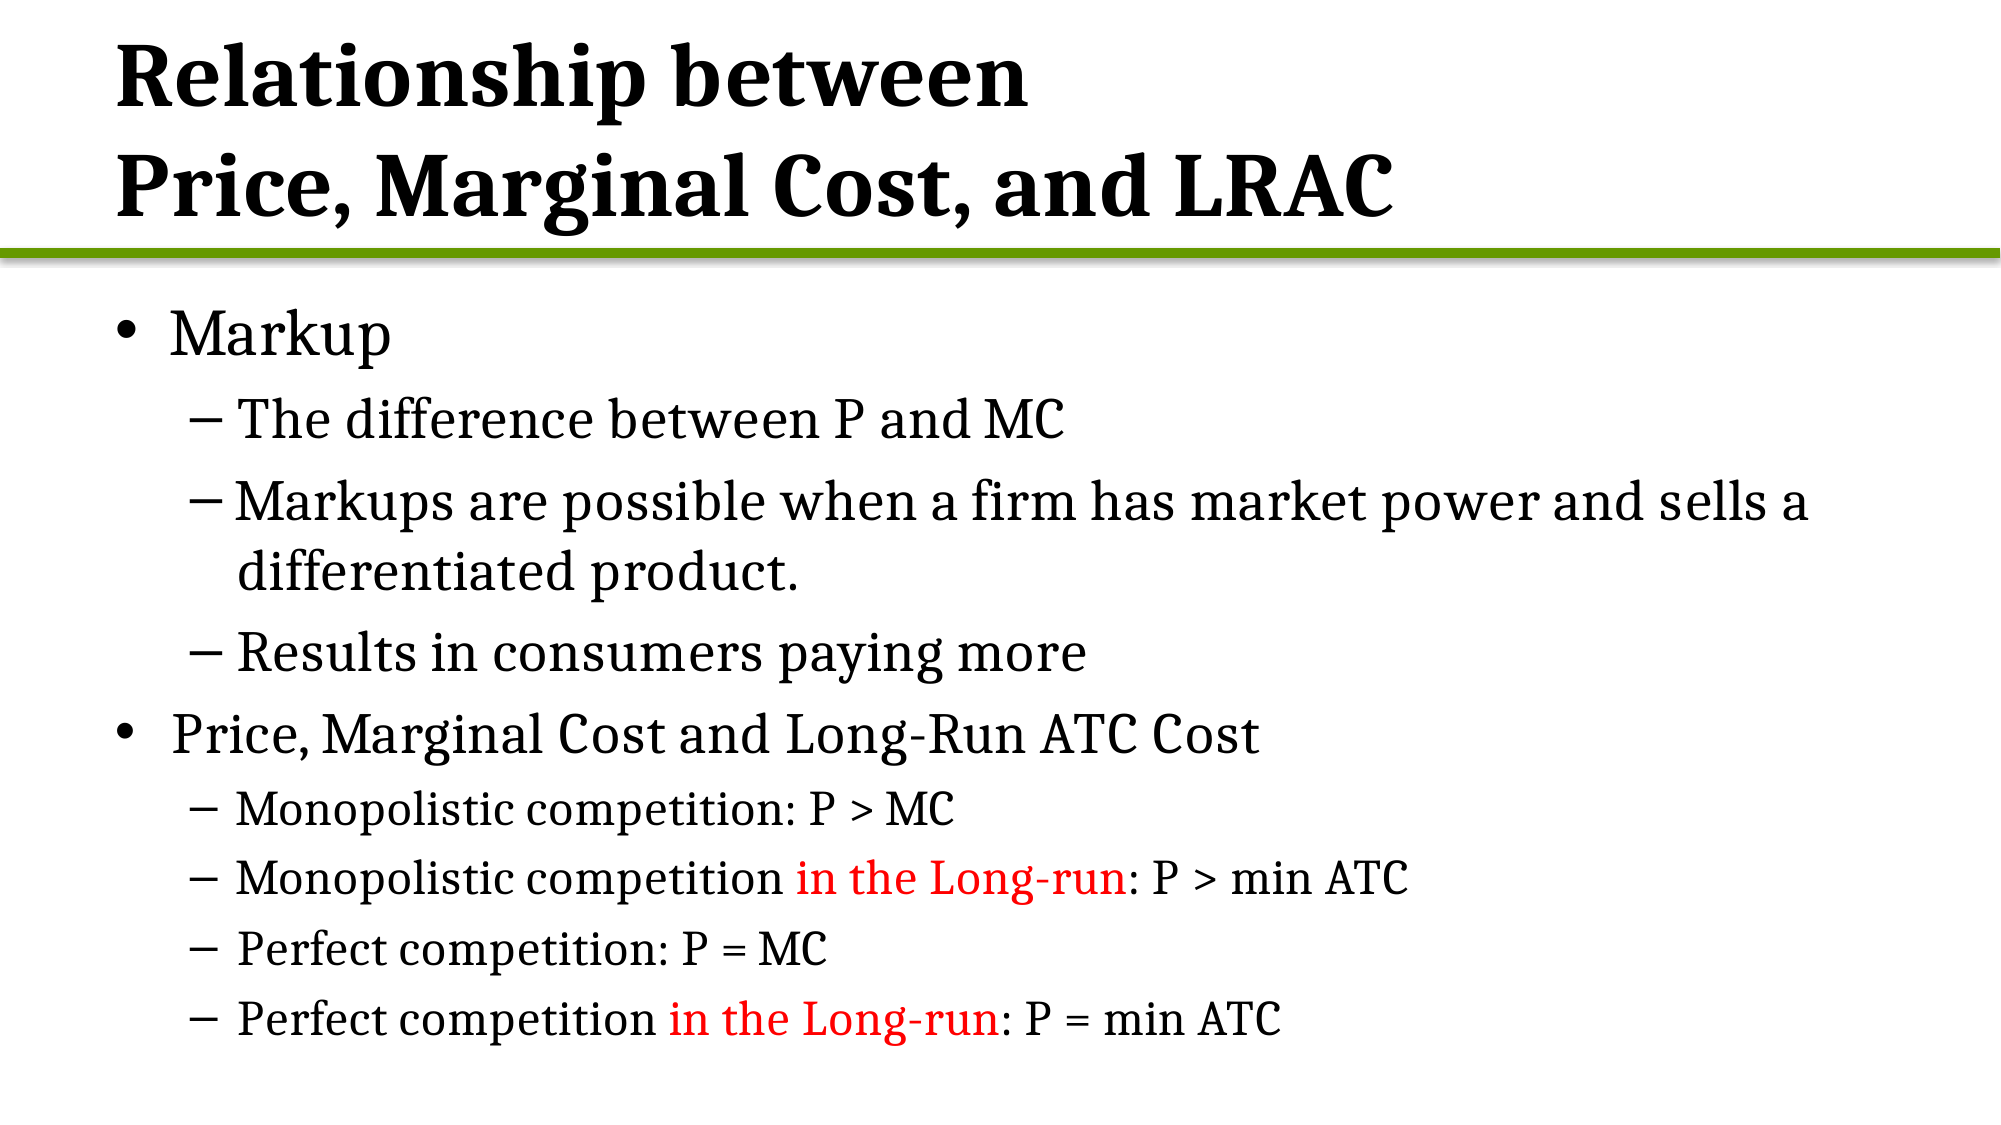

# Relationship between Price, Marginal Cost, and LRAC
Markup
The difference between P and MC
Markups are possible when a firm has market power and sells a differentiated product.
Results in consumers paying more
Price, Marginal Cost and Long-Run ATC Cost
Monopolistic competition: P > MC
Monopolistic competition in the Long-run: P > min ATC
Perfect competition: P = MC
Perfect competition in the Long-run: P = min ATC